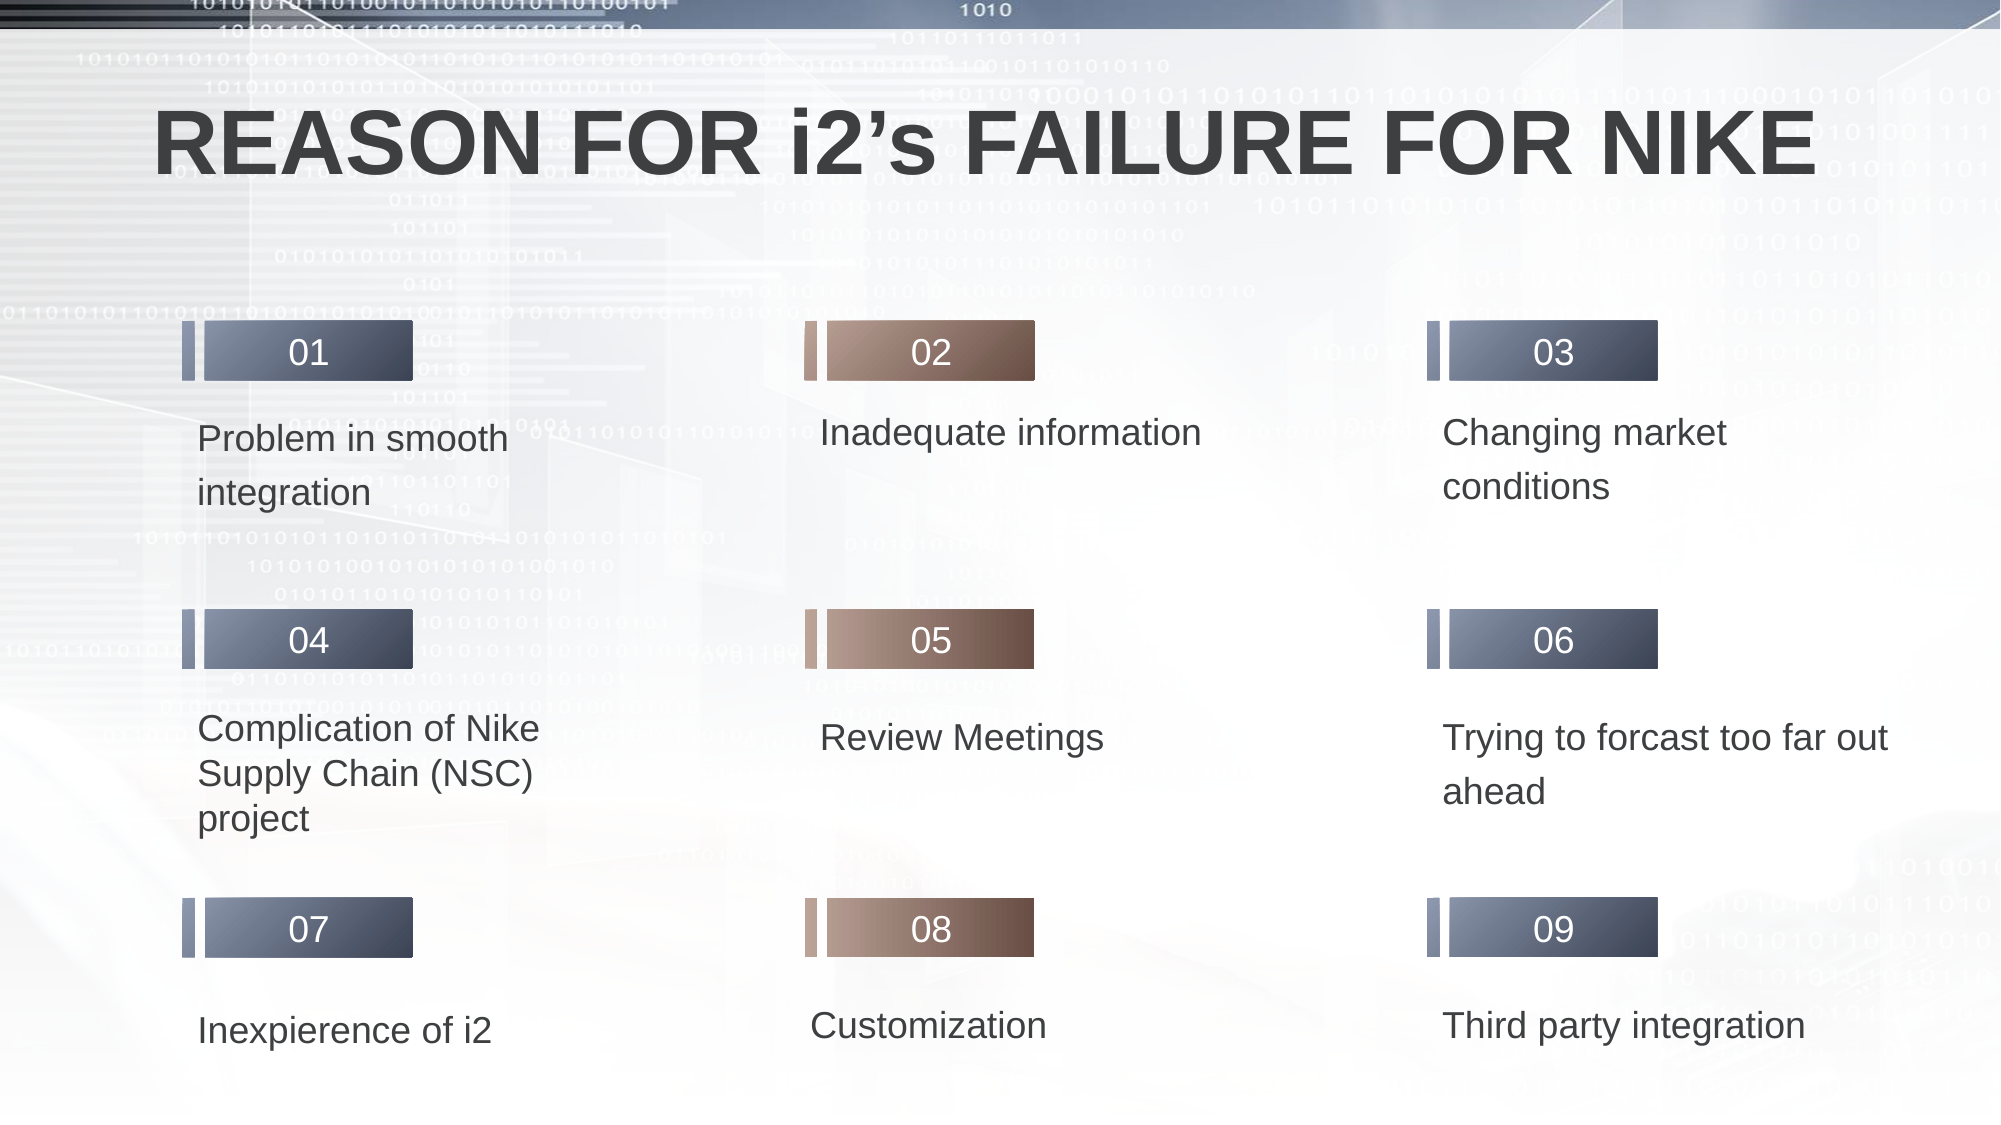

# REASON FOR i2’s FAILURE FOR NIKE
01
03
02
Inadequate information
Changing market conditions
Problem in smooth integration
06
05
04
Review Meetings
Complication of Nike Supply Chain (NSC) project
Trying to forcast too far out ahead
09
08
07
Customization
Third party integration
Inexpierence of i2